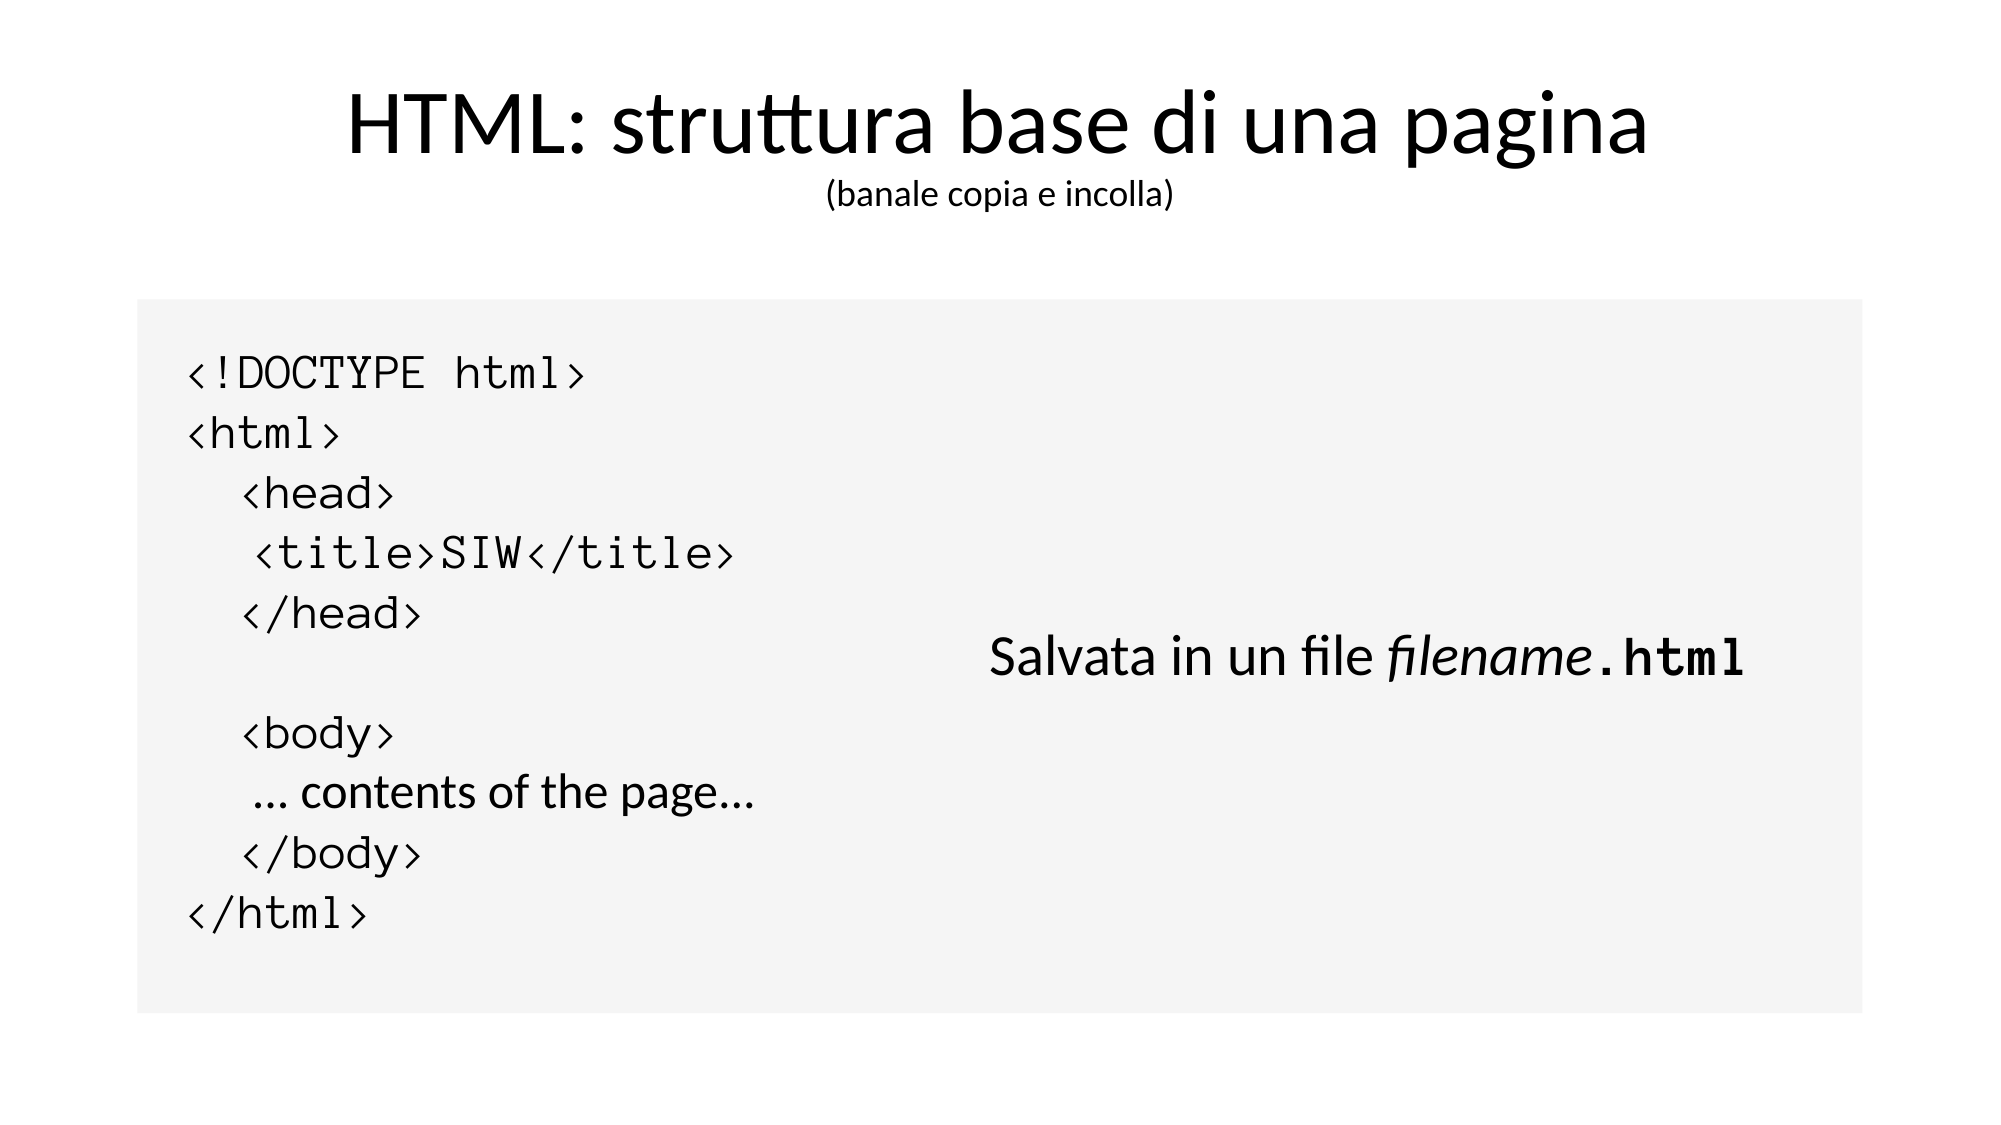

# HTML: struttura base di una pagina (banale copia e incolla)
                                                         Salvata in un file filename.html
<!DOCTYPE html>
<html>
  <head>
      <title>SIW</title>
  </head>

  <body>
      ... contents of the page...
  </body>
</html>